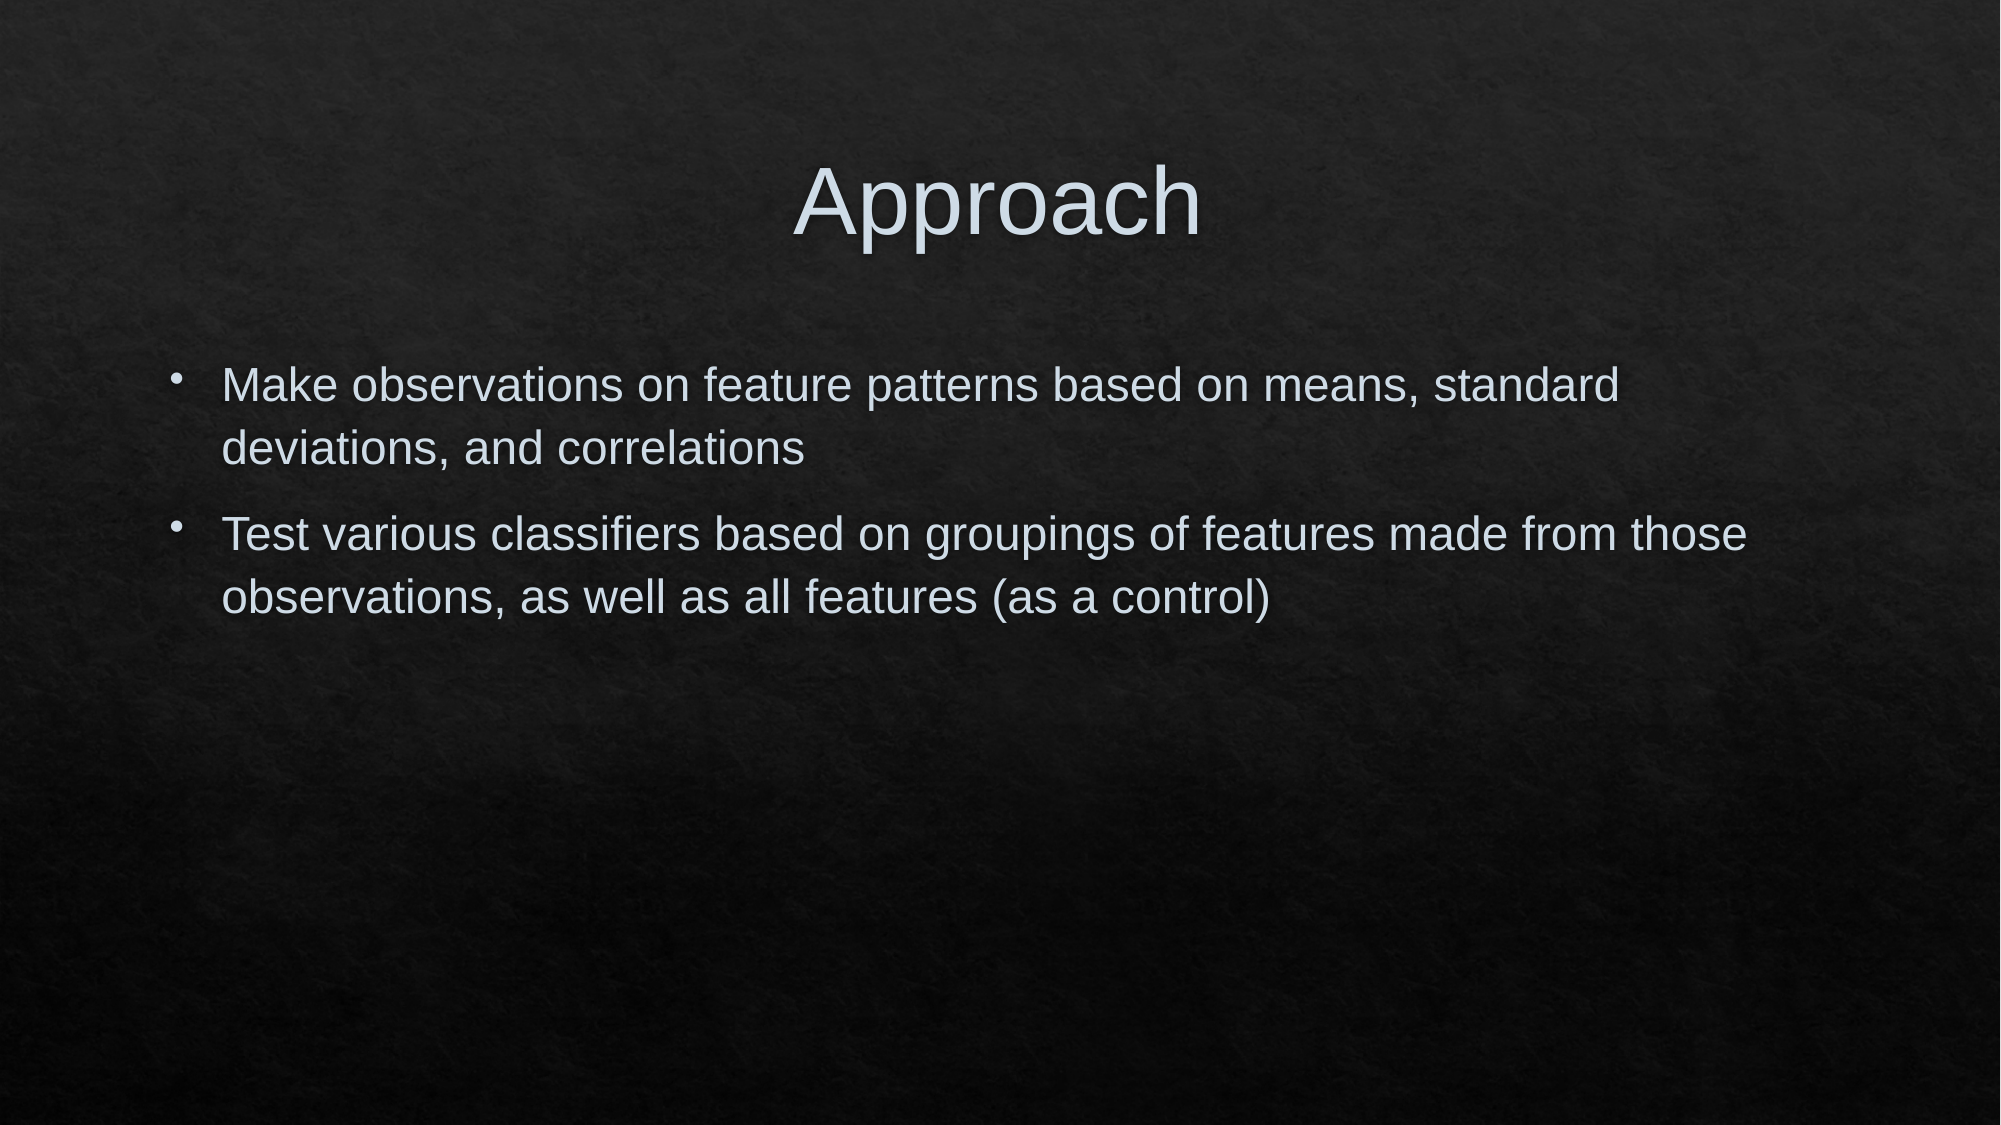

# Approach
Make observations on feature patterns based on means, standard deviations, and correlations
Test various classifiers based on groupings of features made from those observations, as well as all features (as a control)